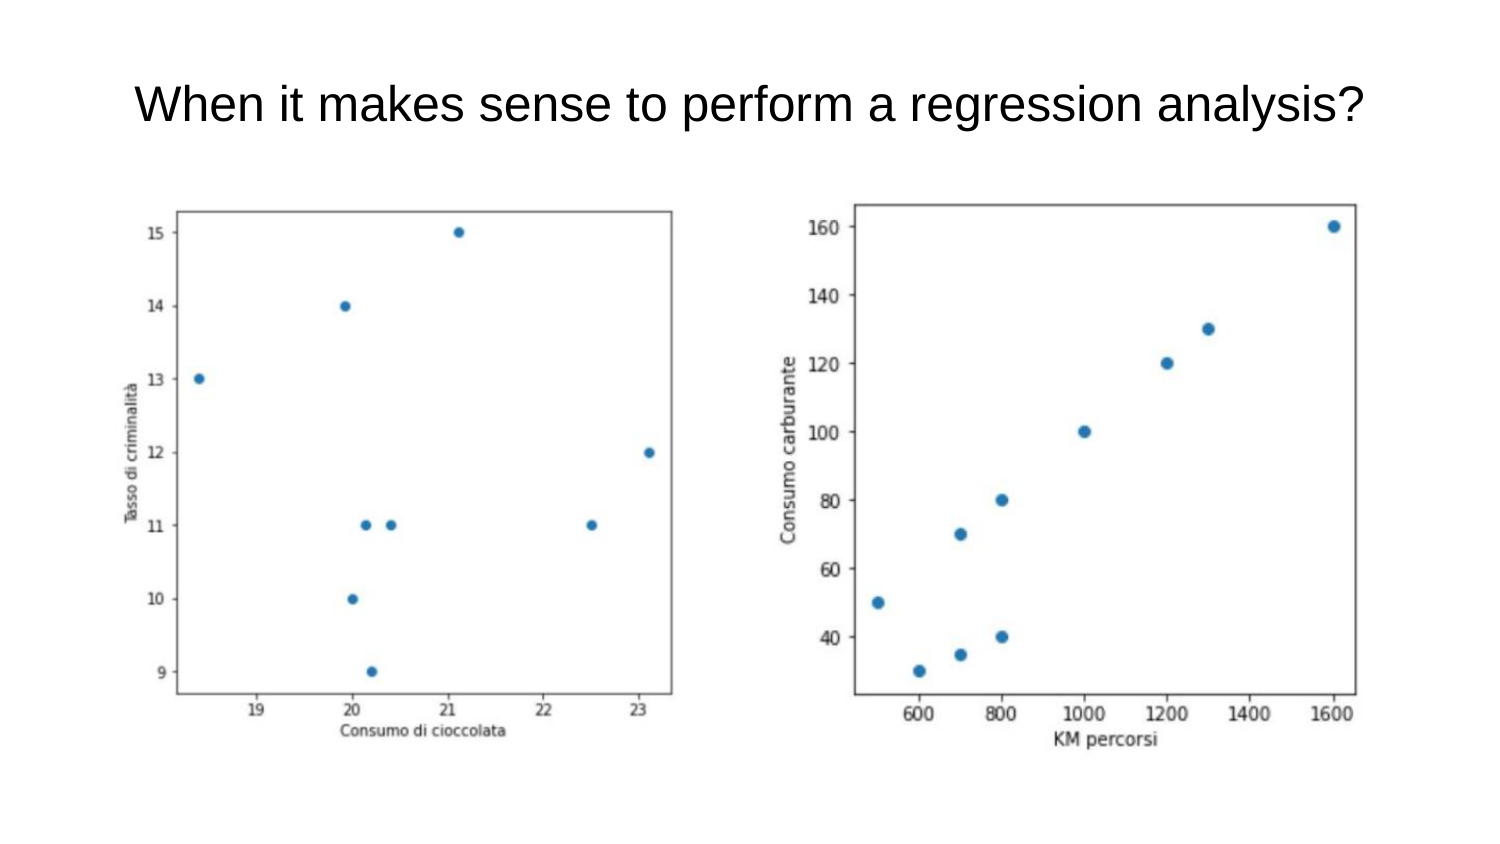

When it makes sense to perform a regression analysis?